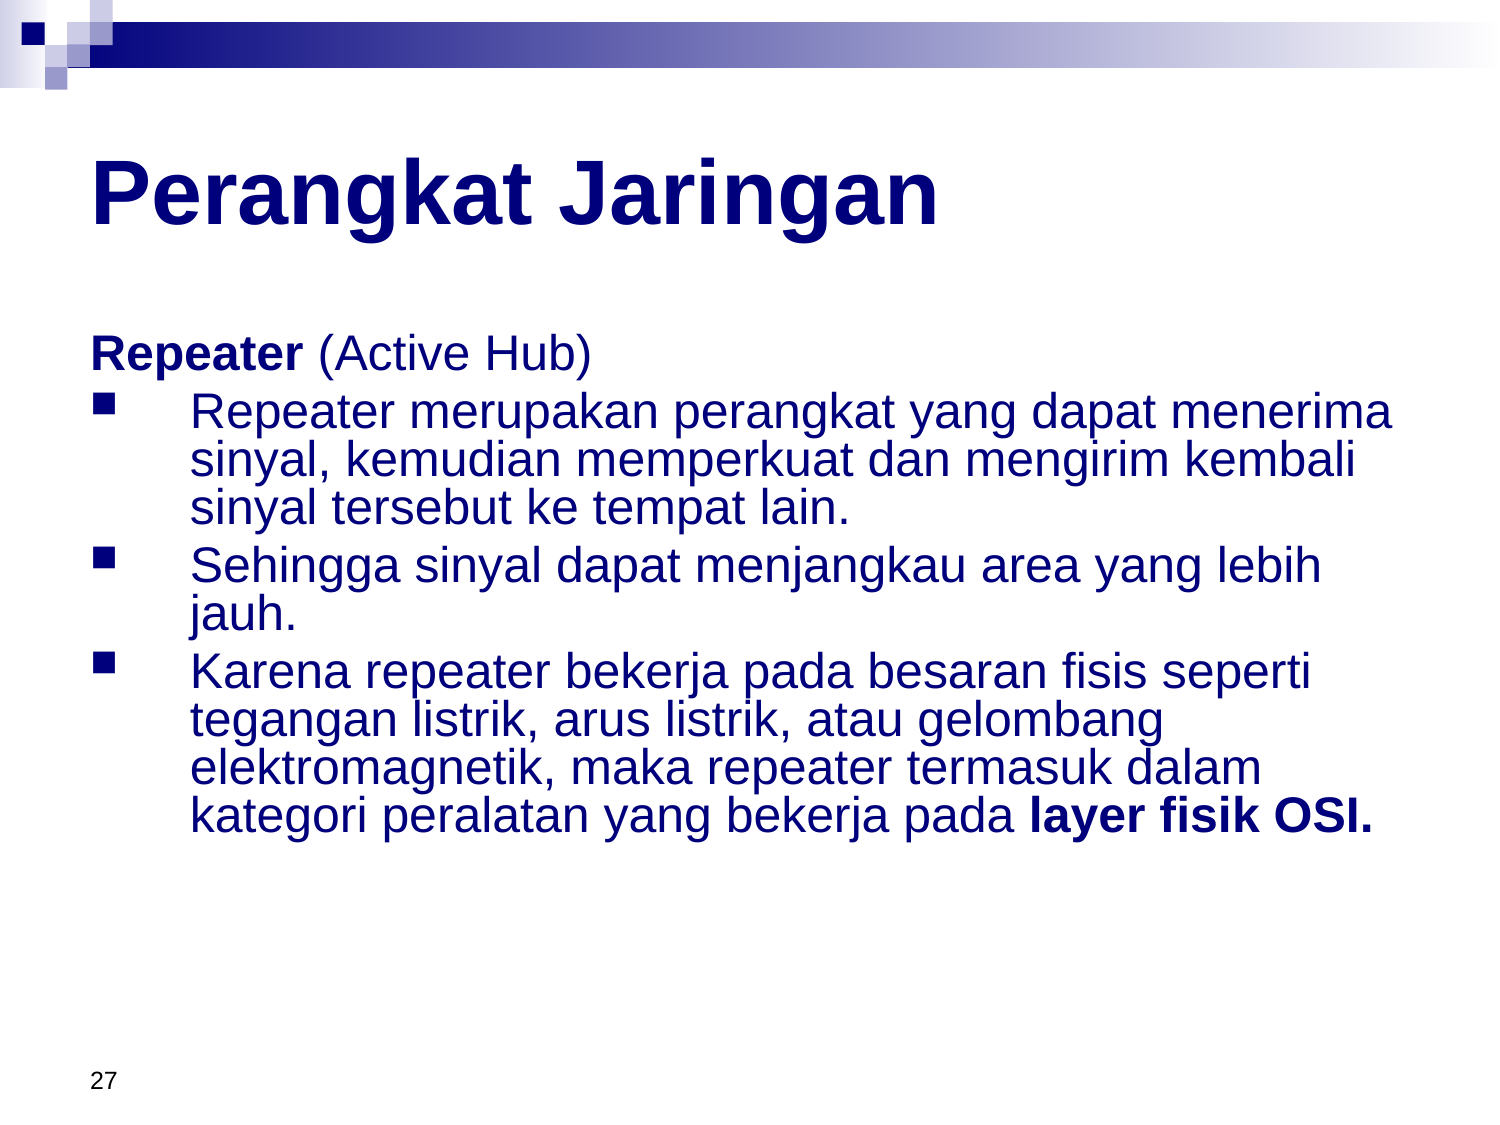

# Perangkat Jaringan
Repeater (Active Hub)
Repeater merupakan perangkat yang dapat menerima sinyal, kemudian memperkuat dan mengirim kembali sinyal tersebut ke tempat lain.
Sehingga sinyal dapat menjangkau area yang lebih jauh.
Karena repeater bekerja pada besaran fisis seperti tegangan listrik, arus listrik, atau gelombang elektromagnetik, maka repeater termasuk dalam kategori peralatan yang bekerja pada layer fisik OSI.
27